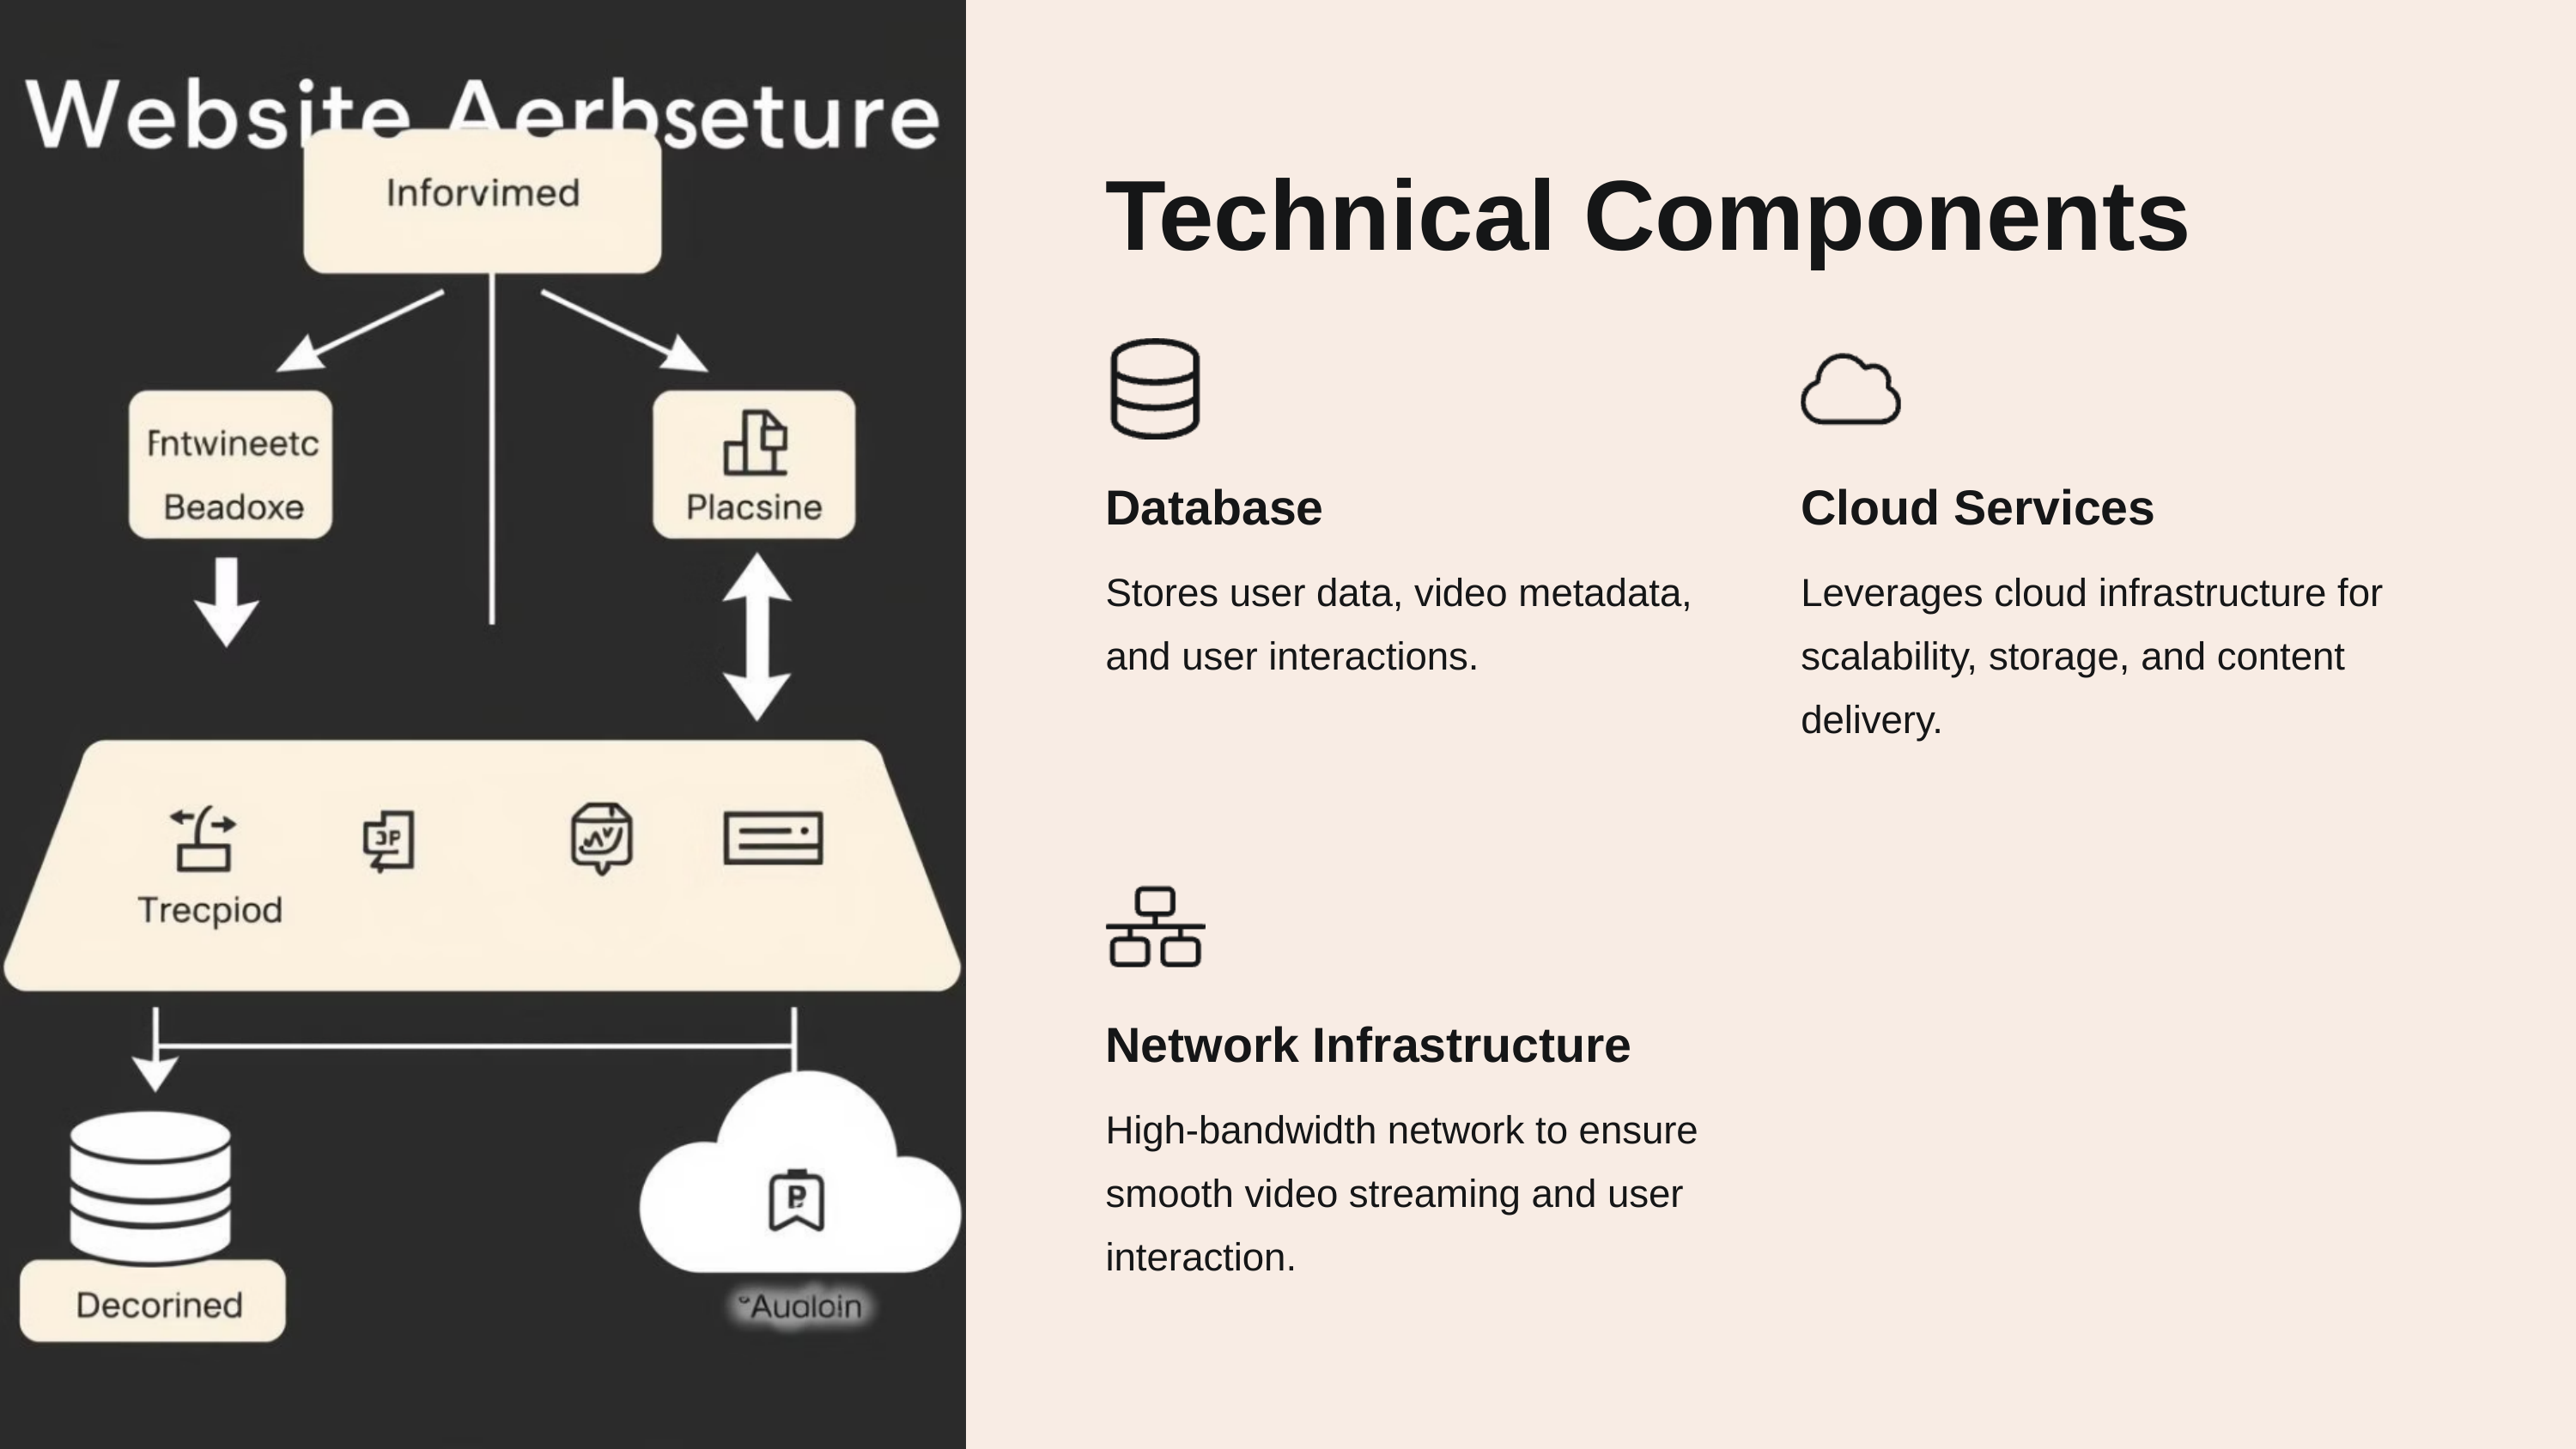

Technical Components

Database
Cloud Services
Stores user data, video metadata, and user interactions.
Leverages cloud infrastructure for scalability, storage, and content delivery.

Network Infrastructure
High-bandwidth network to ensure smooth video streaming and user interaction.